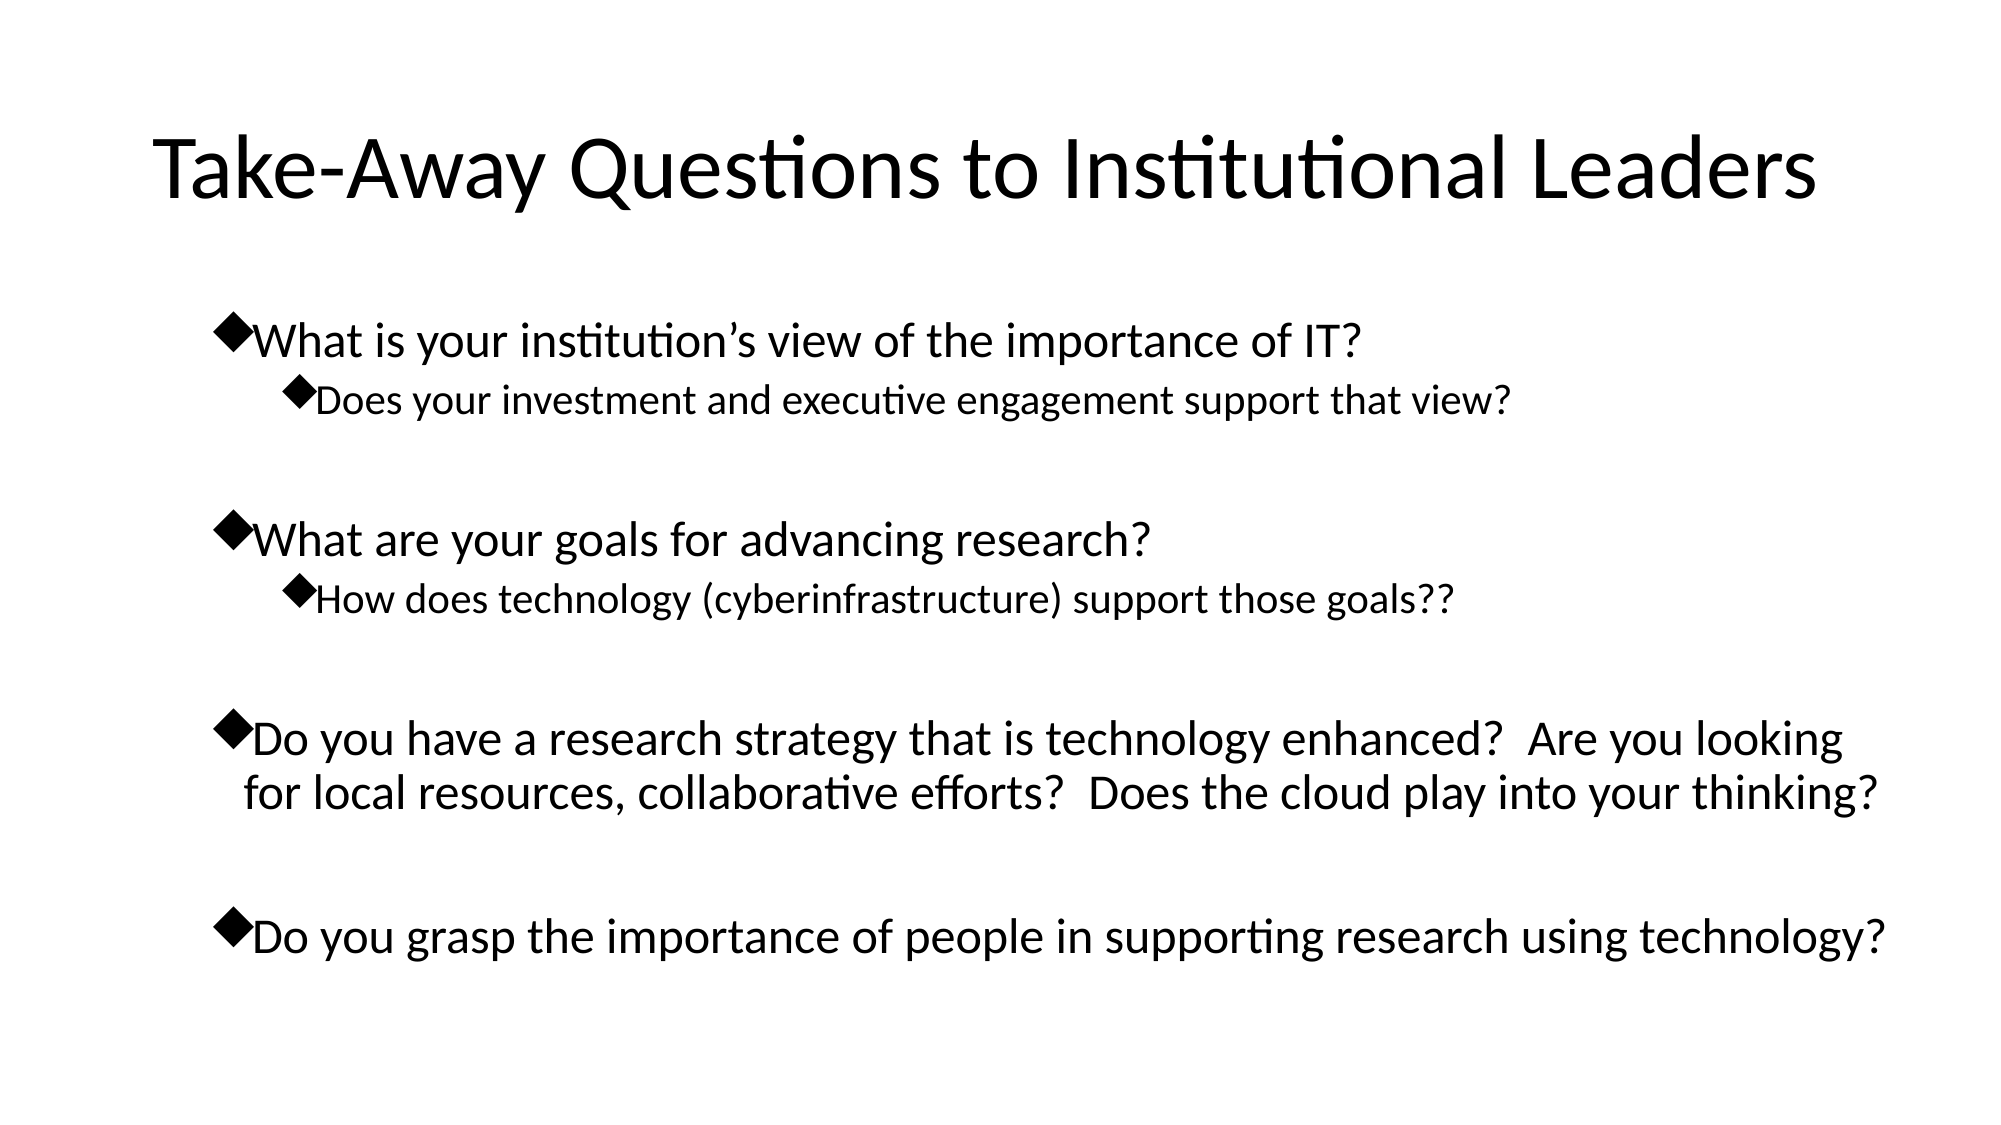

# Take-Away Questions to Institutional Leaders
What is your institution’s view of the importance of IT?
Does your investment and executive engagement support that view?

What are your goals for advancing research?
How does technology (cyberinfrastructure) support those goals??

Do you have a research strategy that is technology enhanced?  Are you looking for local resources, collaborative efforts?  Does the cloud play into your thinking?

Do you grasp the importance of people in supporting research using technology?